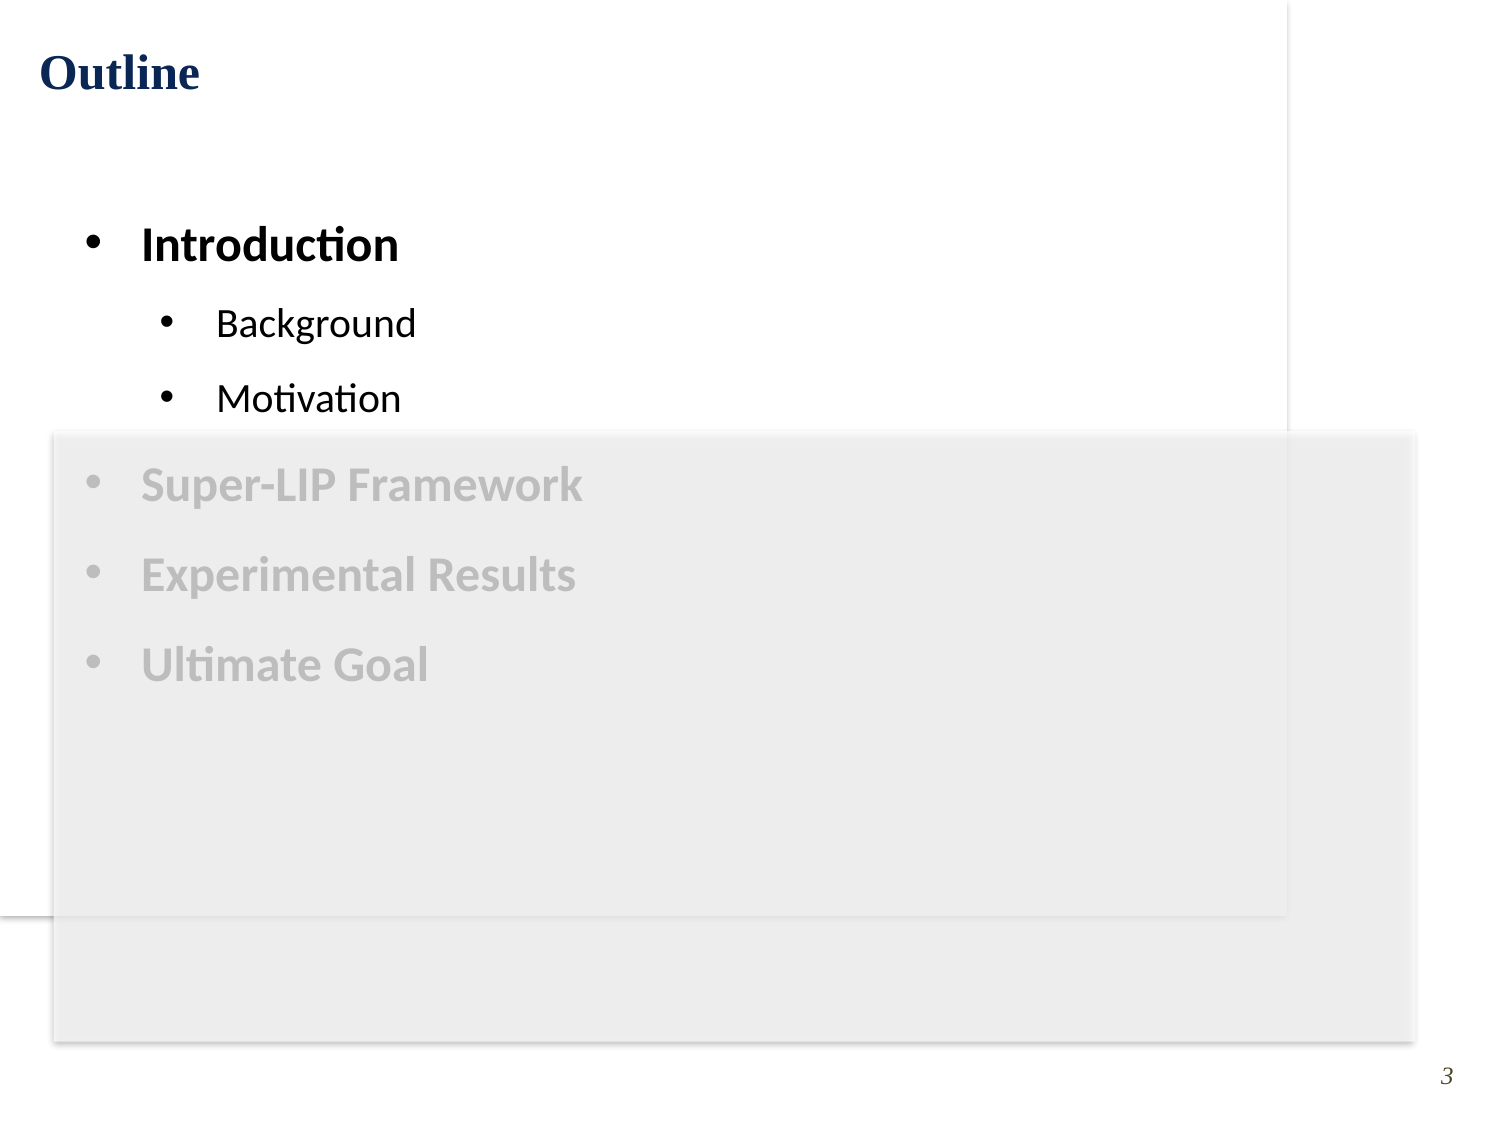

Outline

Introduction
Background
Motivation
Super-LIP Framework
Experimental Results
Ultimate Goal

3